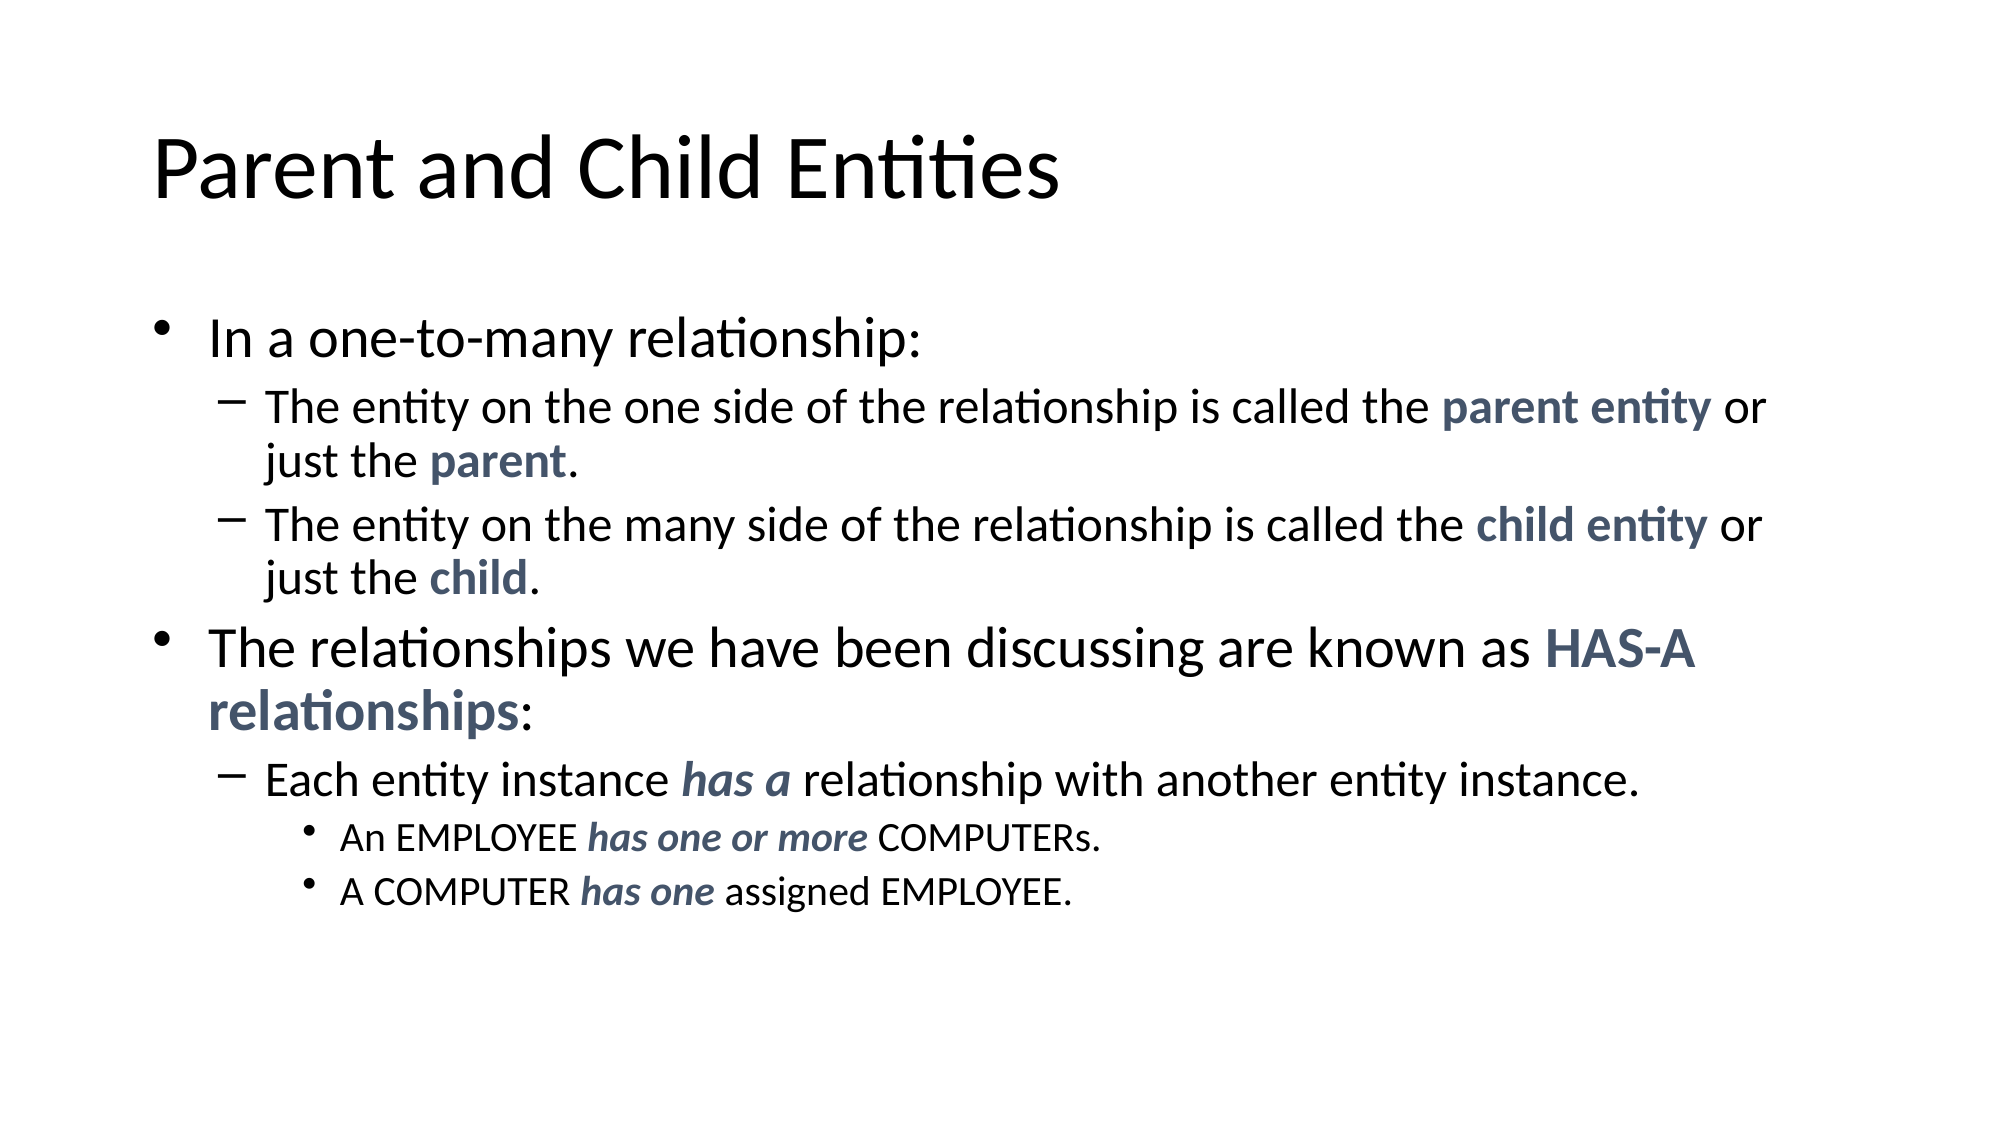

# Parent and Child Entities
In a one-to-many relationship:
The entity on the one side of the relationship is called the parent entity or just the parent.
The entity on the many side of the relationship is called the child entity or just the child.
The relationships we have been discussing are known as HAS-A relationships:
Each entity instance has a relationship with another entity instance.
An EMPLOYEE has one or more COMPUTERs.
A COMPUTER has one assigned EMPLOYEE.